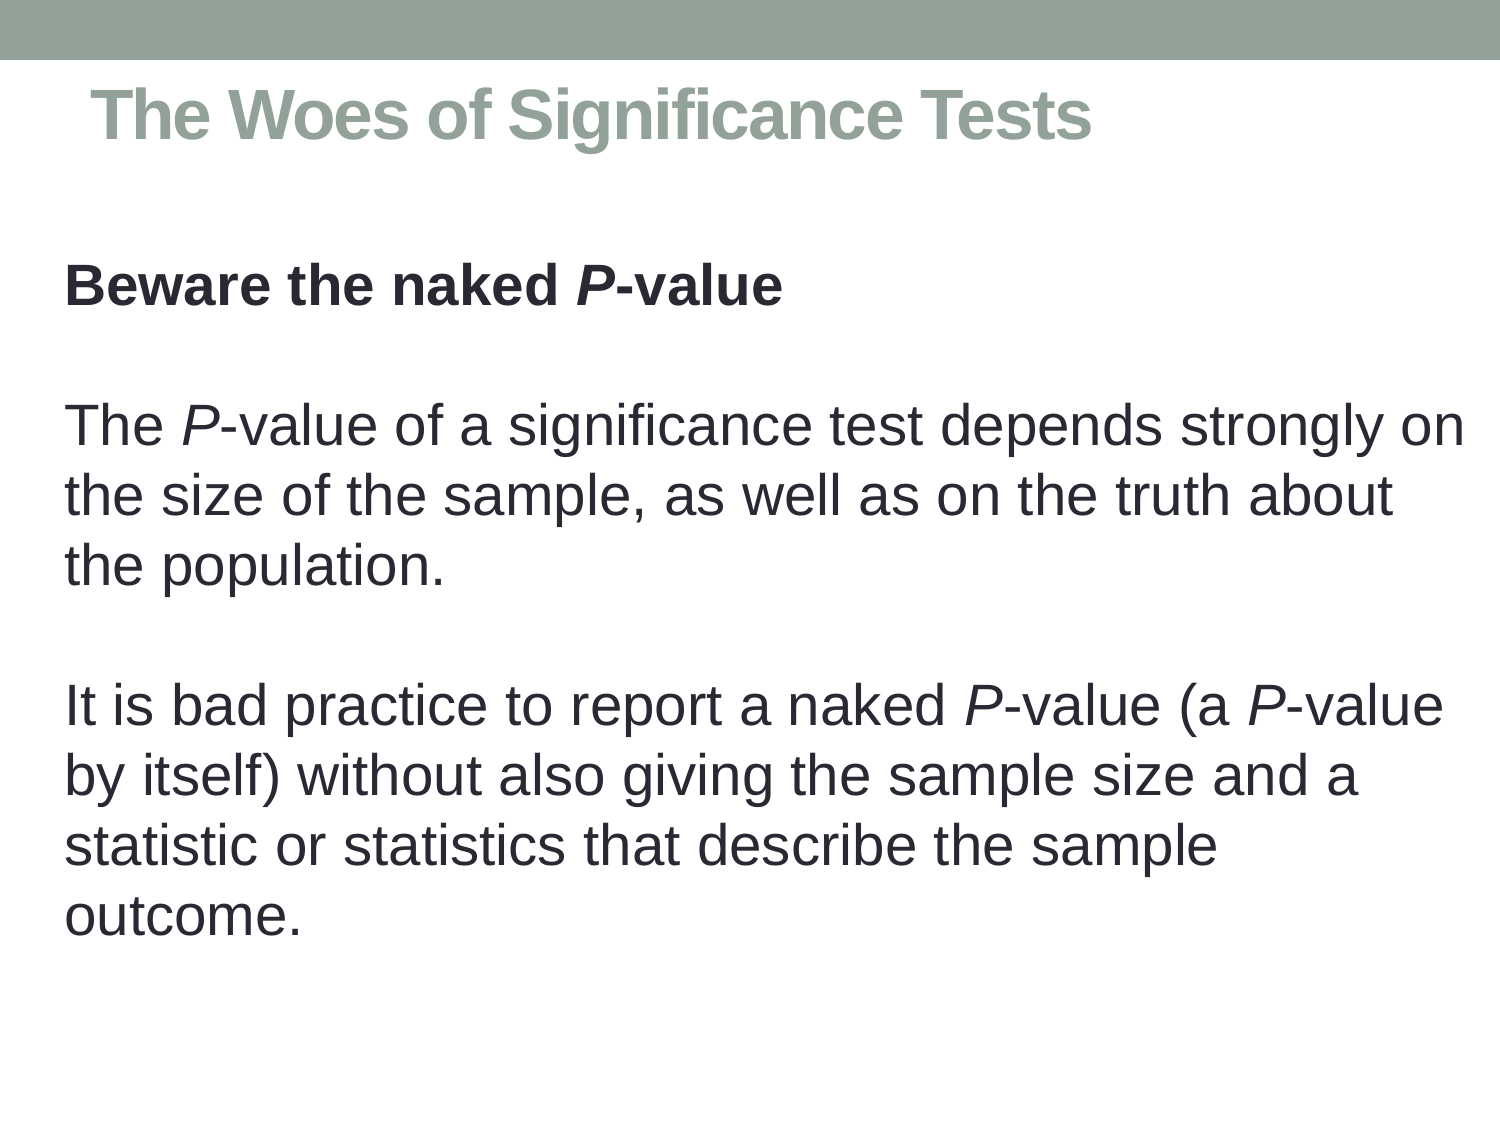

# The Woes of Significance Tests
Beware the naked P-value

The P-value of a significance test depends strongly on the size of the sample, as well as on the truth about the population.

It is bad practice to report a naked P-value (a P-value by itself) without also giving the sample size and a statistic or statistics that describe the sample outcome.